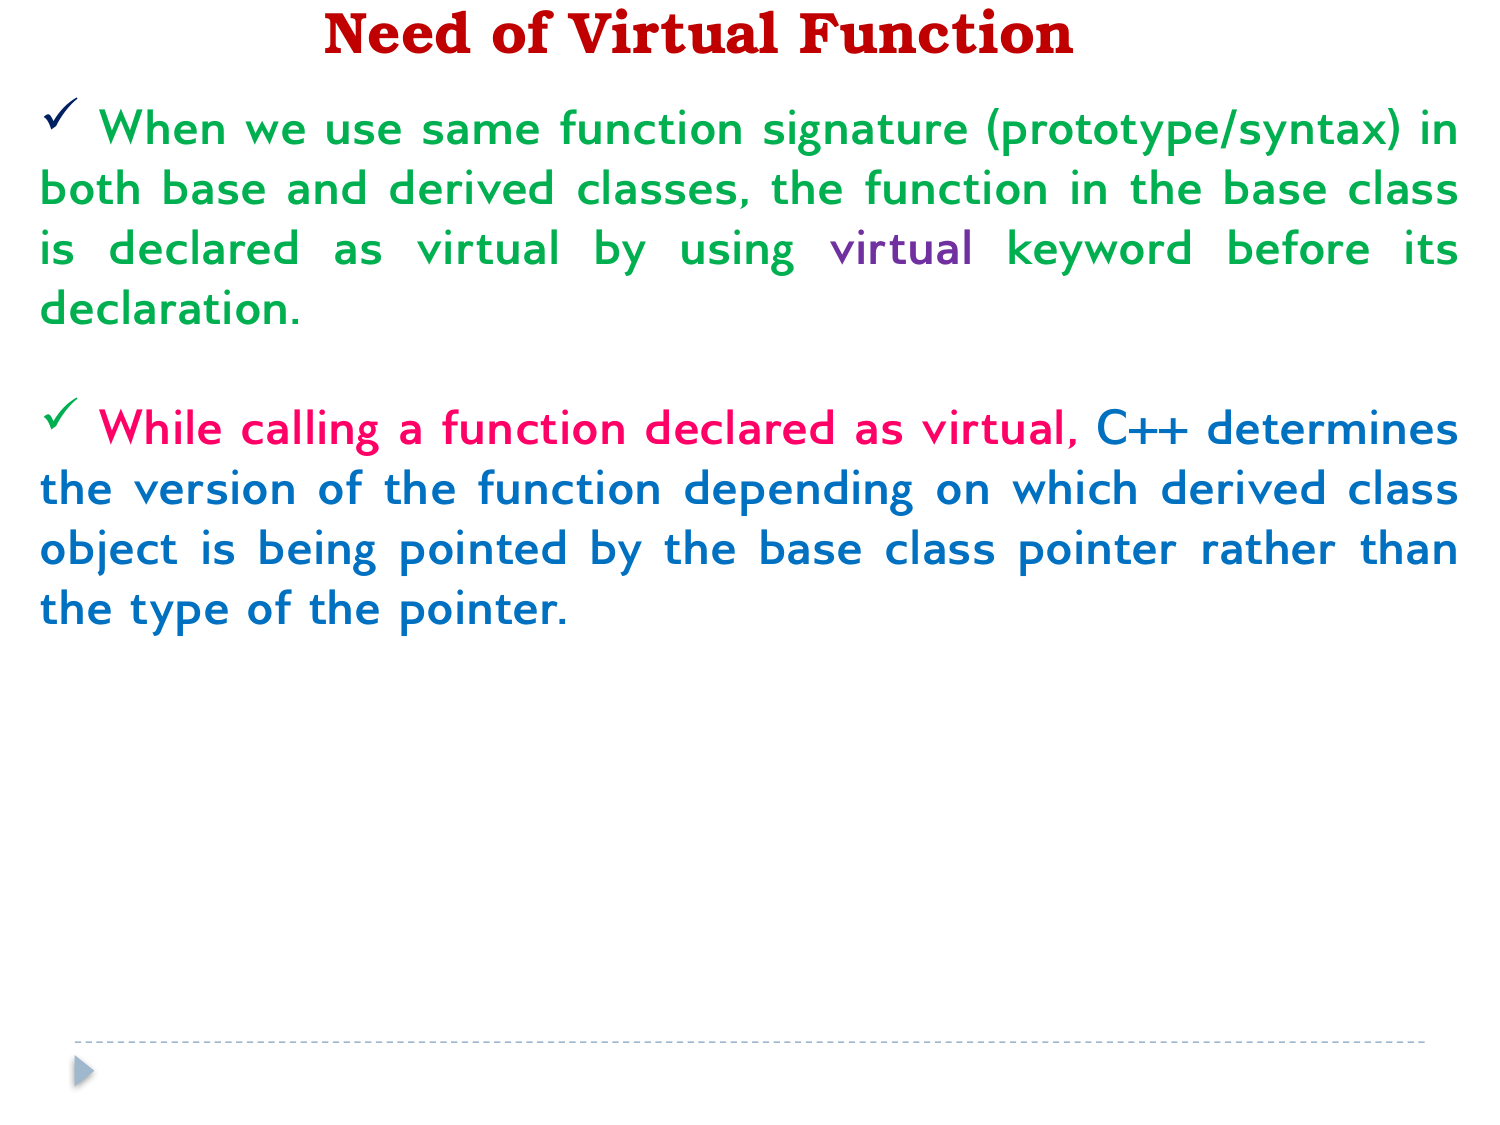

Need of Virtual Function
 When we use same function signature (prototype/syntax) in both base and derived classes, the function in the base class is declared as virtual by using virtual keyword before its declaration.

 While calling a function declared as virtual, C++ determines the version of the function depending on which derived class object is being pointed by the base class pointer rather than the type of the pointer.